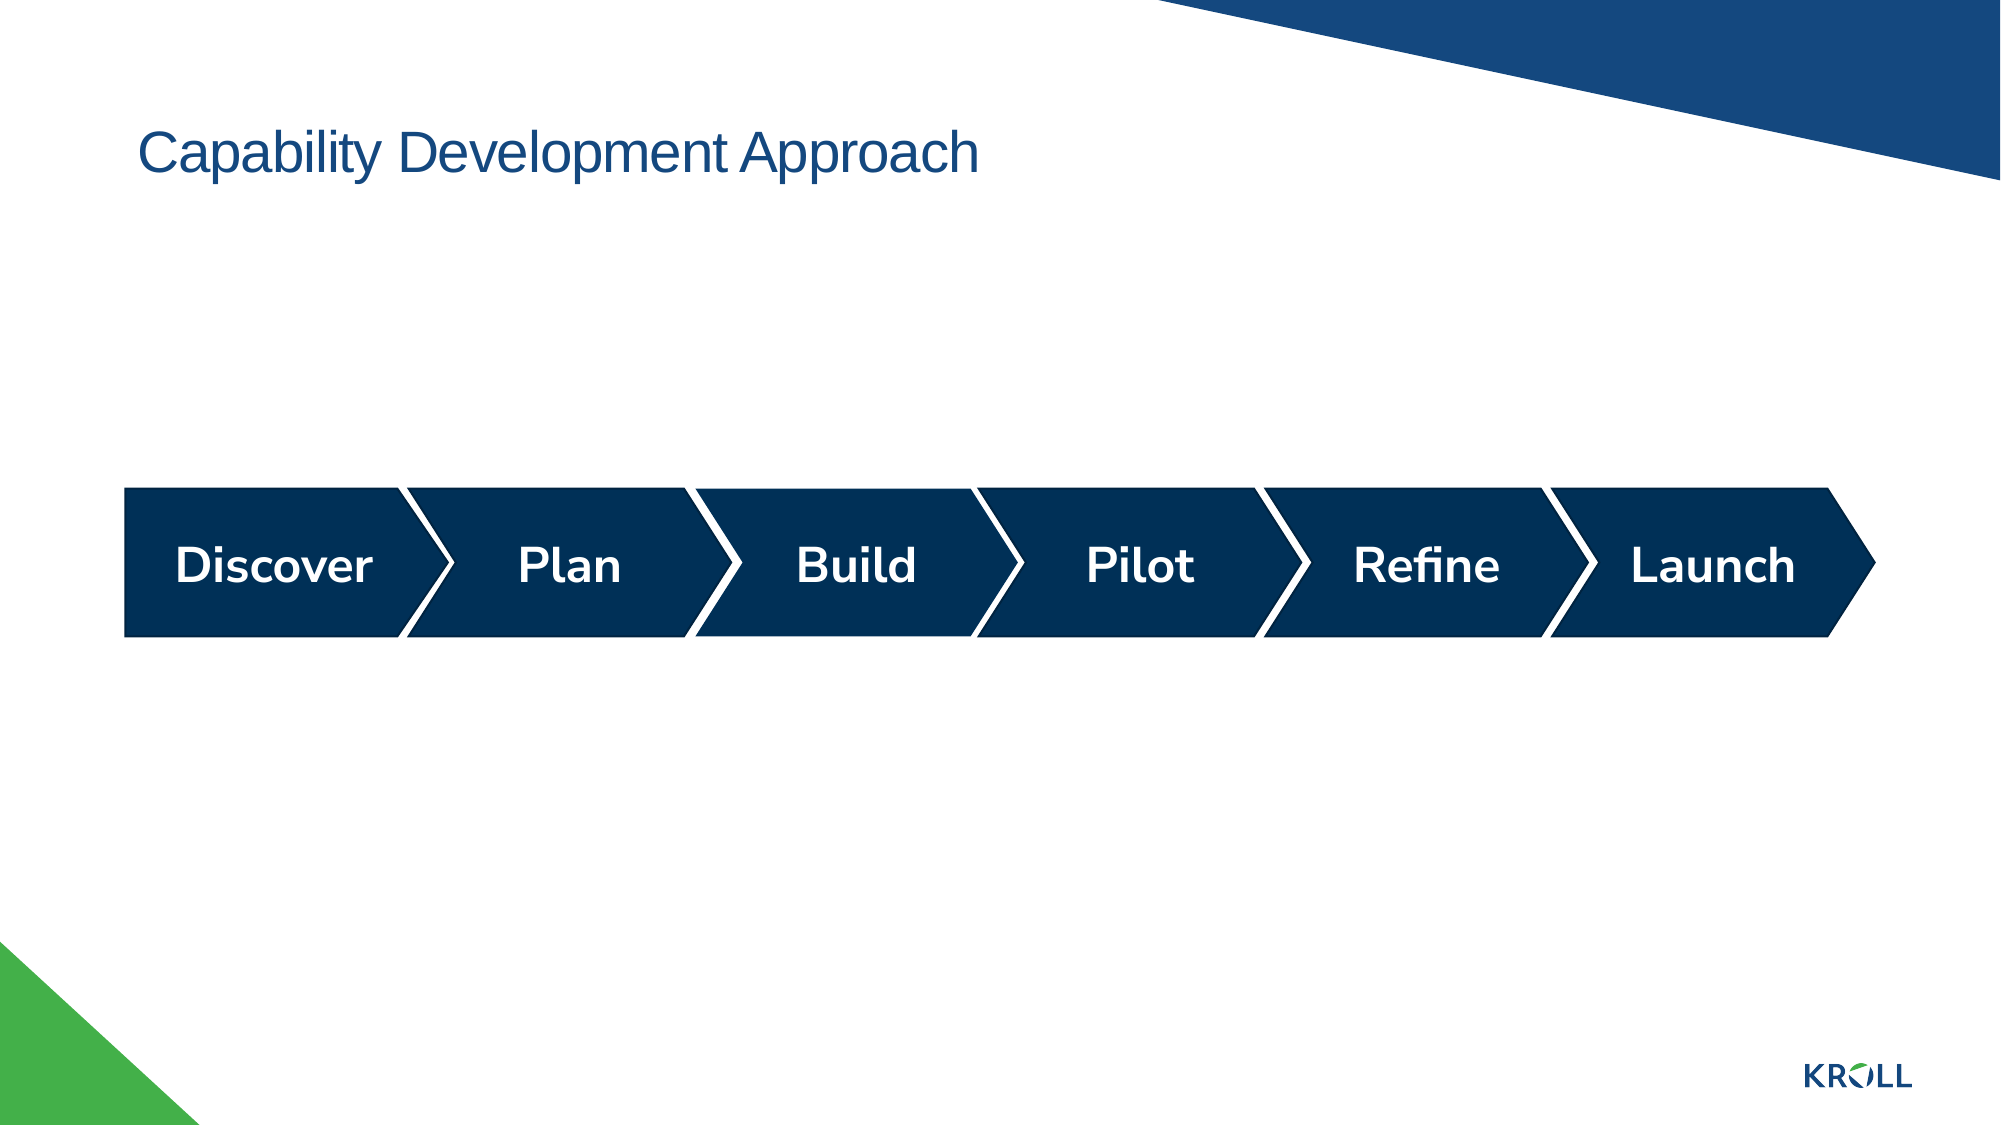

# Capability Development Approach

Discover
Plan
Build
Pilot
Refine
Launch